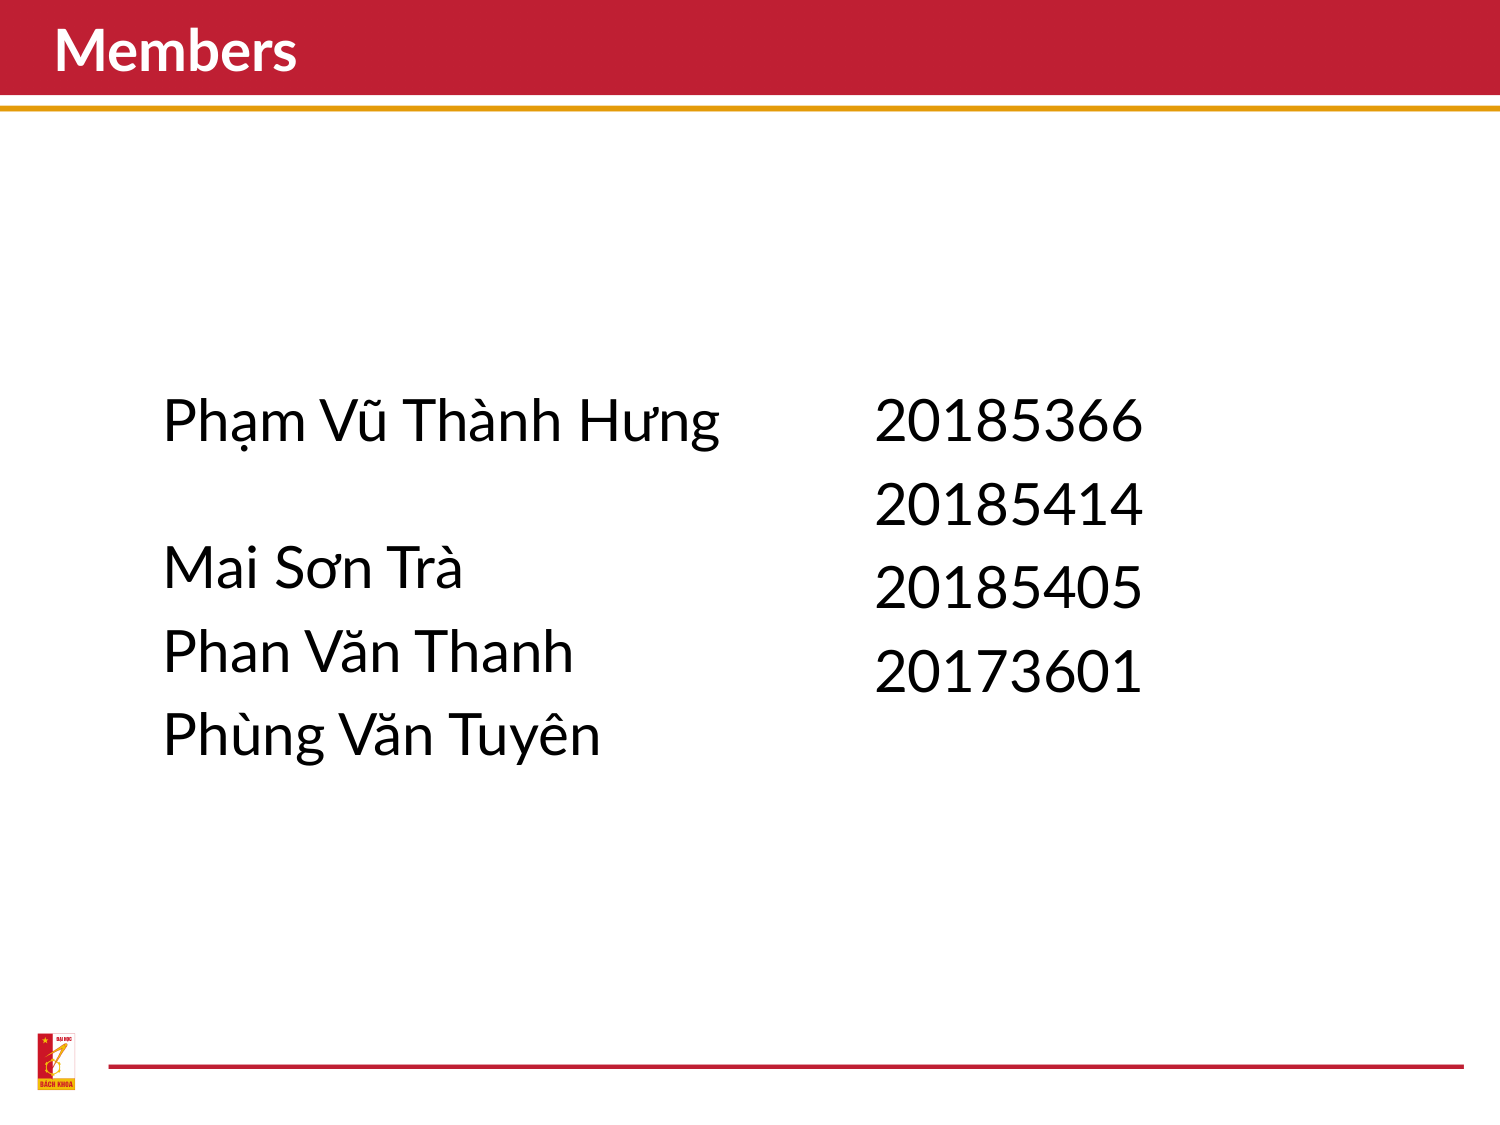

# Members
Phạm Vũ Thành Hưng
Mai Sơn Trà
Phan Văn Thanh
Phùng Văn Tuyên
20185366
20185414
20185405
20173601